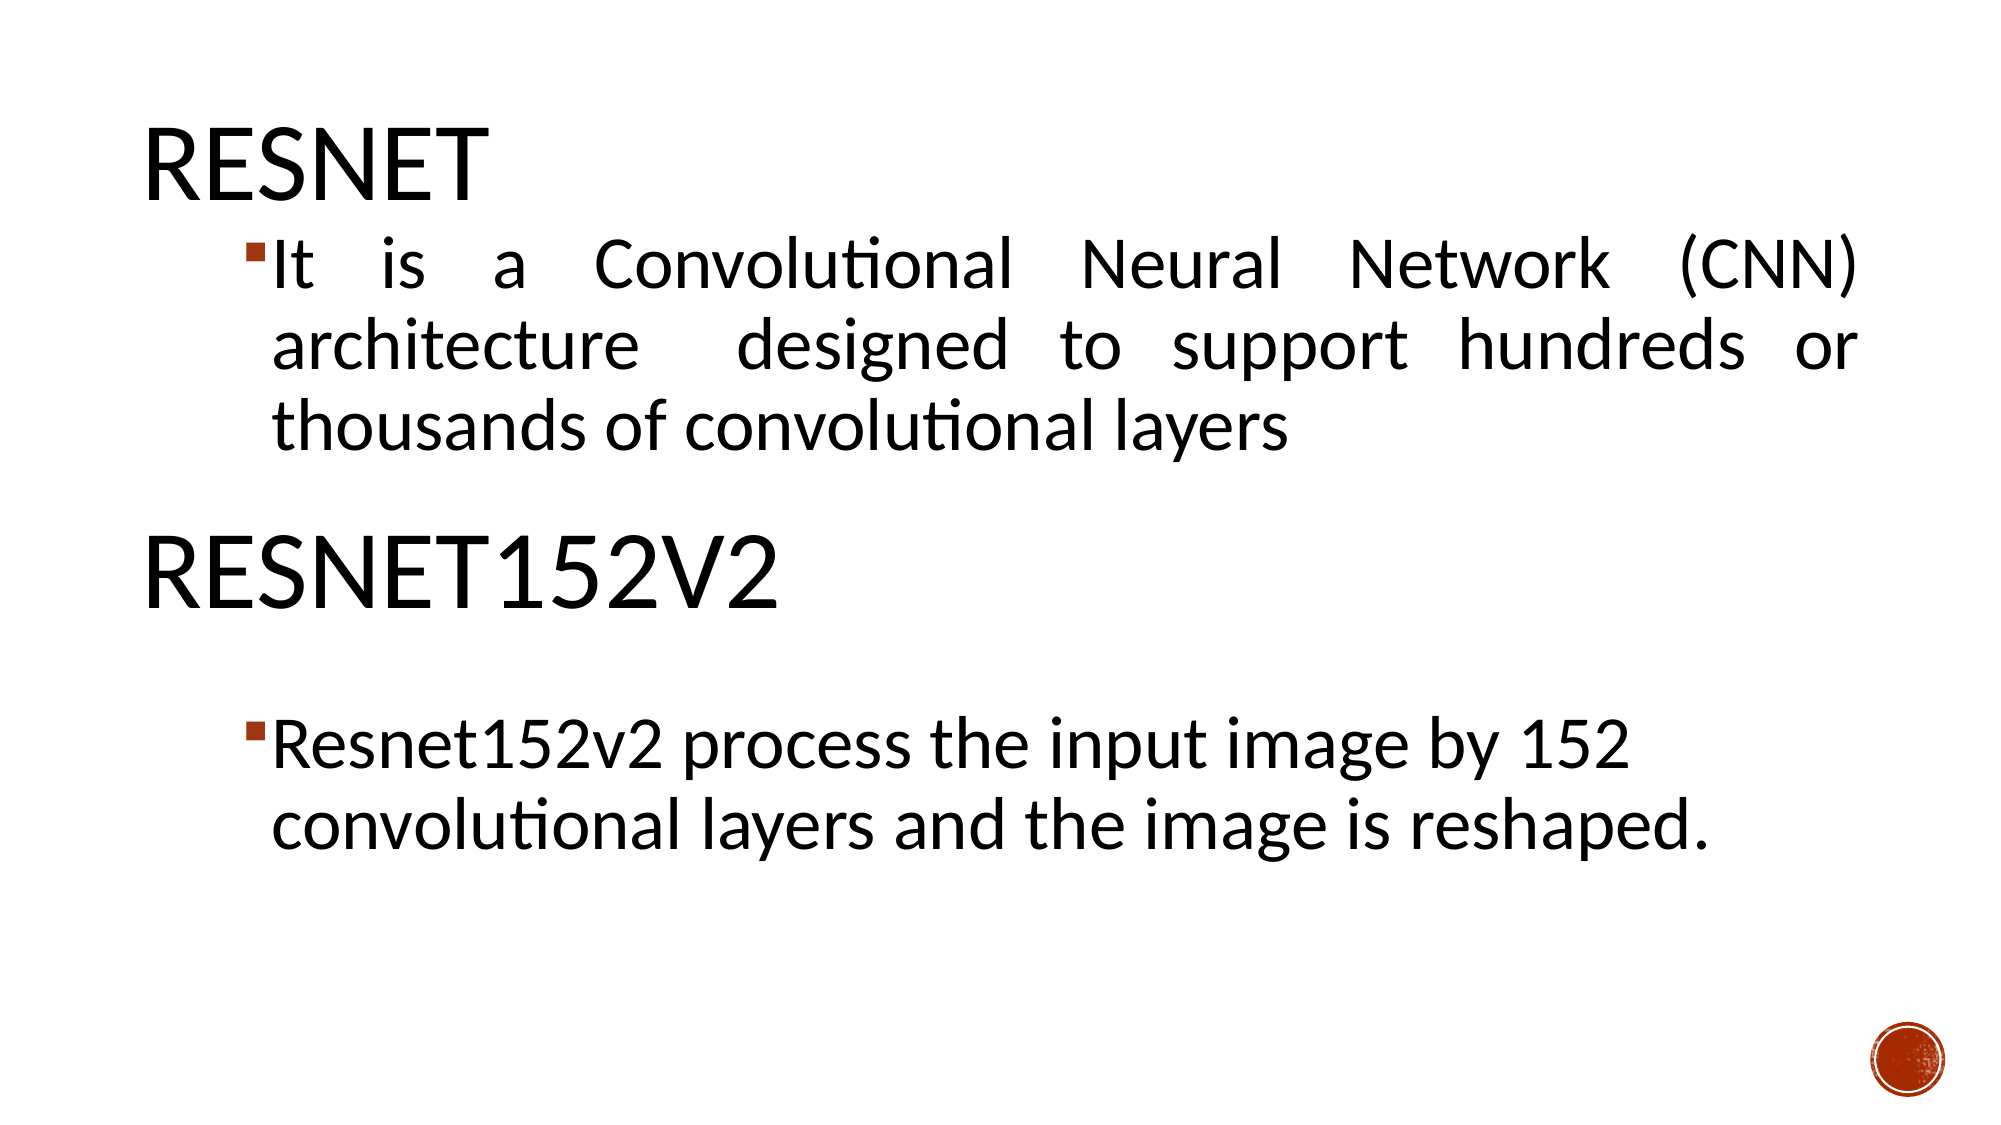

RESNET
It is a Convolutional Neural Network (CNN) architecture  designed to support hundreds or thousands of convolutional layers

Resnet152v2 process the input image by 152 convolutional layers and the image is reshaped.

RESNET152V2